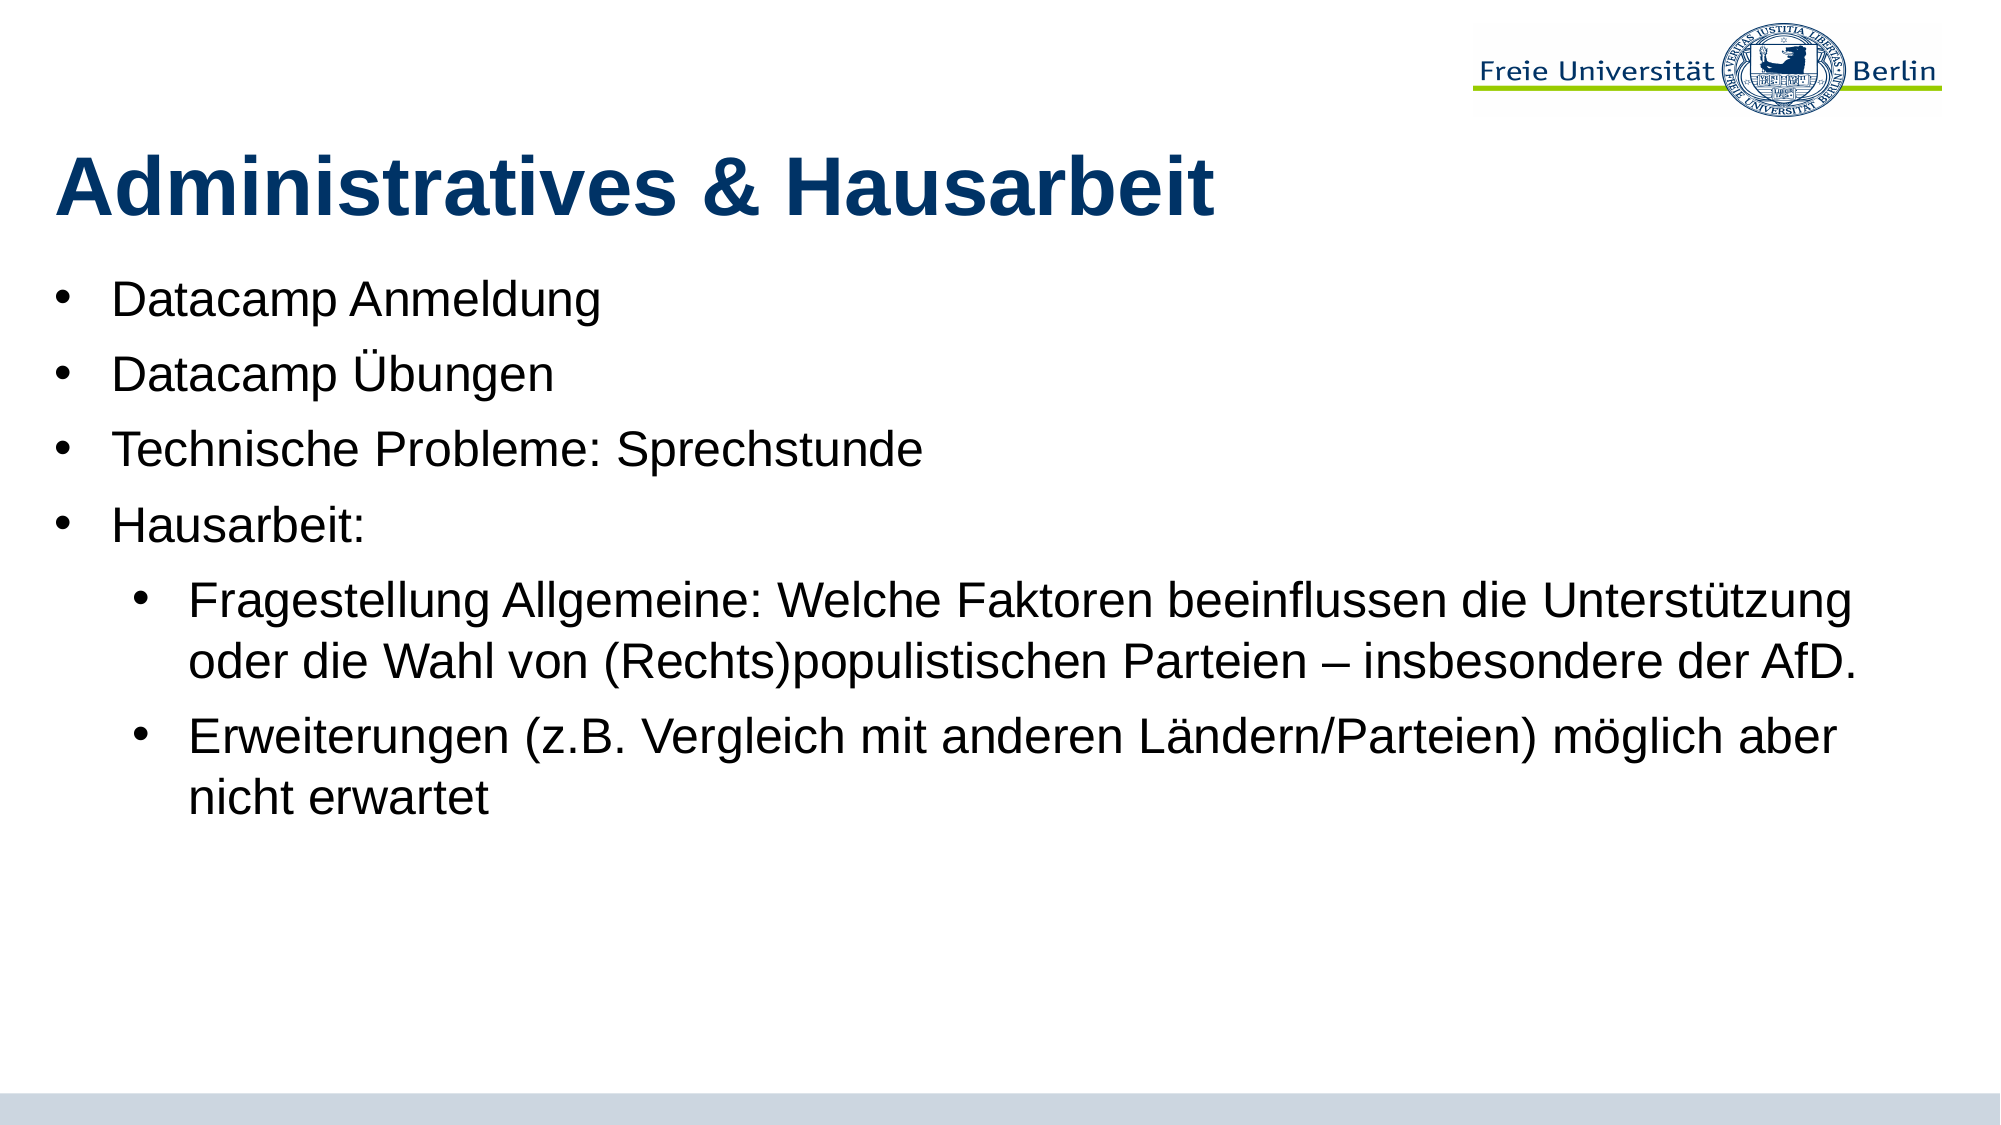

# Administratives & Hausarbeit
Datacamp Anmeldung
Datacamp Übungen
Technische Probleme: Sprechstunde
Hausarbeit:
Fragestellung Allgemeine: Welche Faktoren beeinflussen die Unterstützung oder die Wahl von (Rechts)populistischen Parteien – insbesondere der AfD.
Erweiterungen (z.B. Vergleich mit anderen Ländern/Parteien) möglich aber nicht erwartet